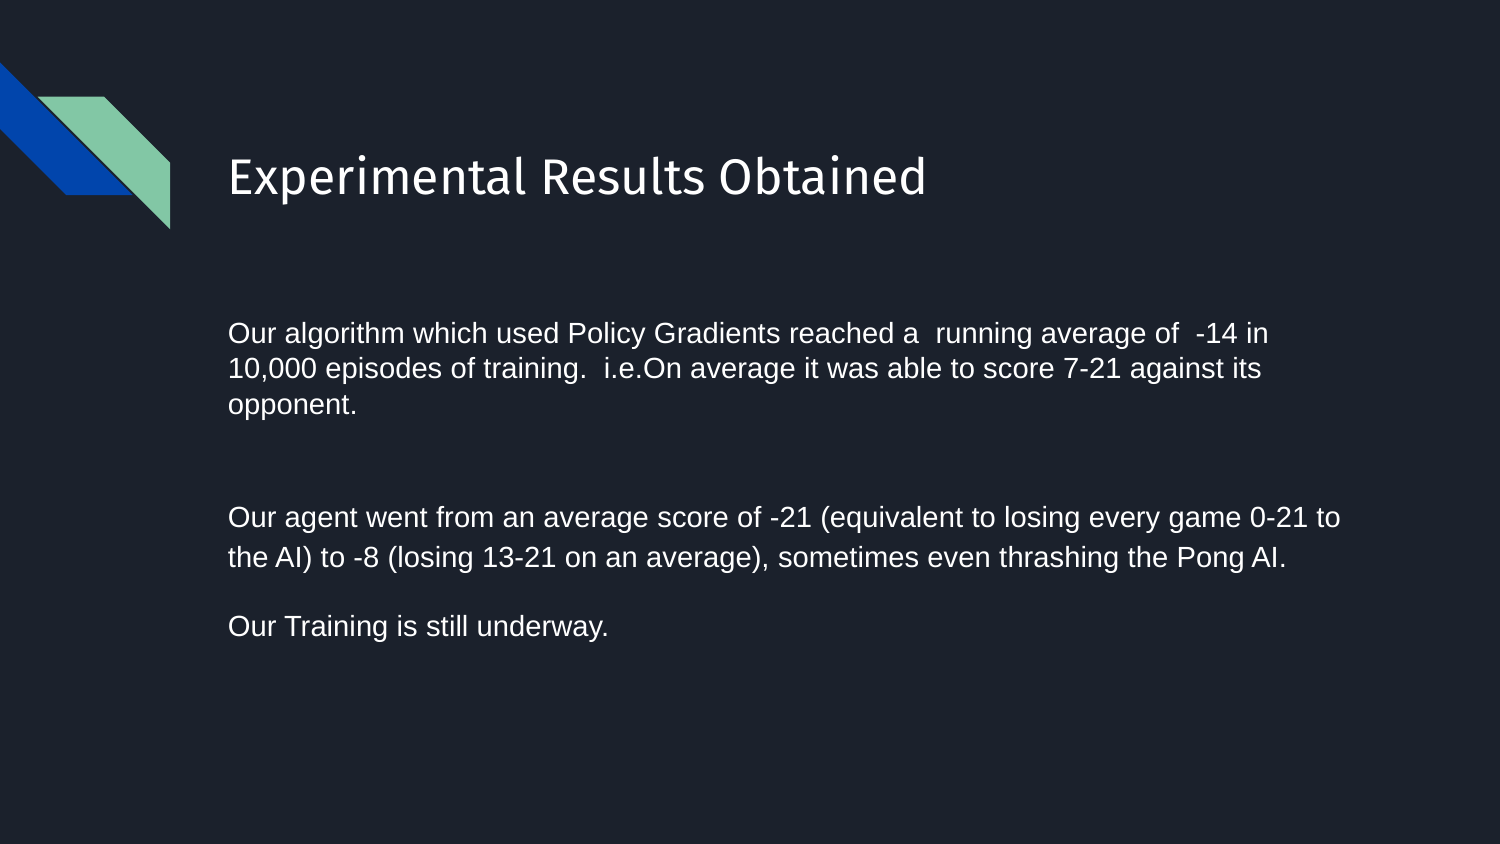

# Experimental Results Obtained
Our algorithm which used Policy Gradients reached a  running average of  -14 in 10,000 episodes of training.  i.e.On average it was able to score 7-21 against its  opponent.

Our agent went from an average score of -21 (equivalent to losing every game 0-21 to the AI) to -8 (losing 13-21 on an average), sometimes even thrashing the Pong AI.
Our Training is still underway.